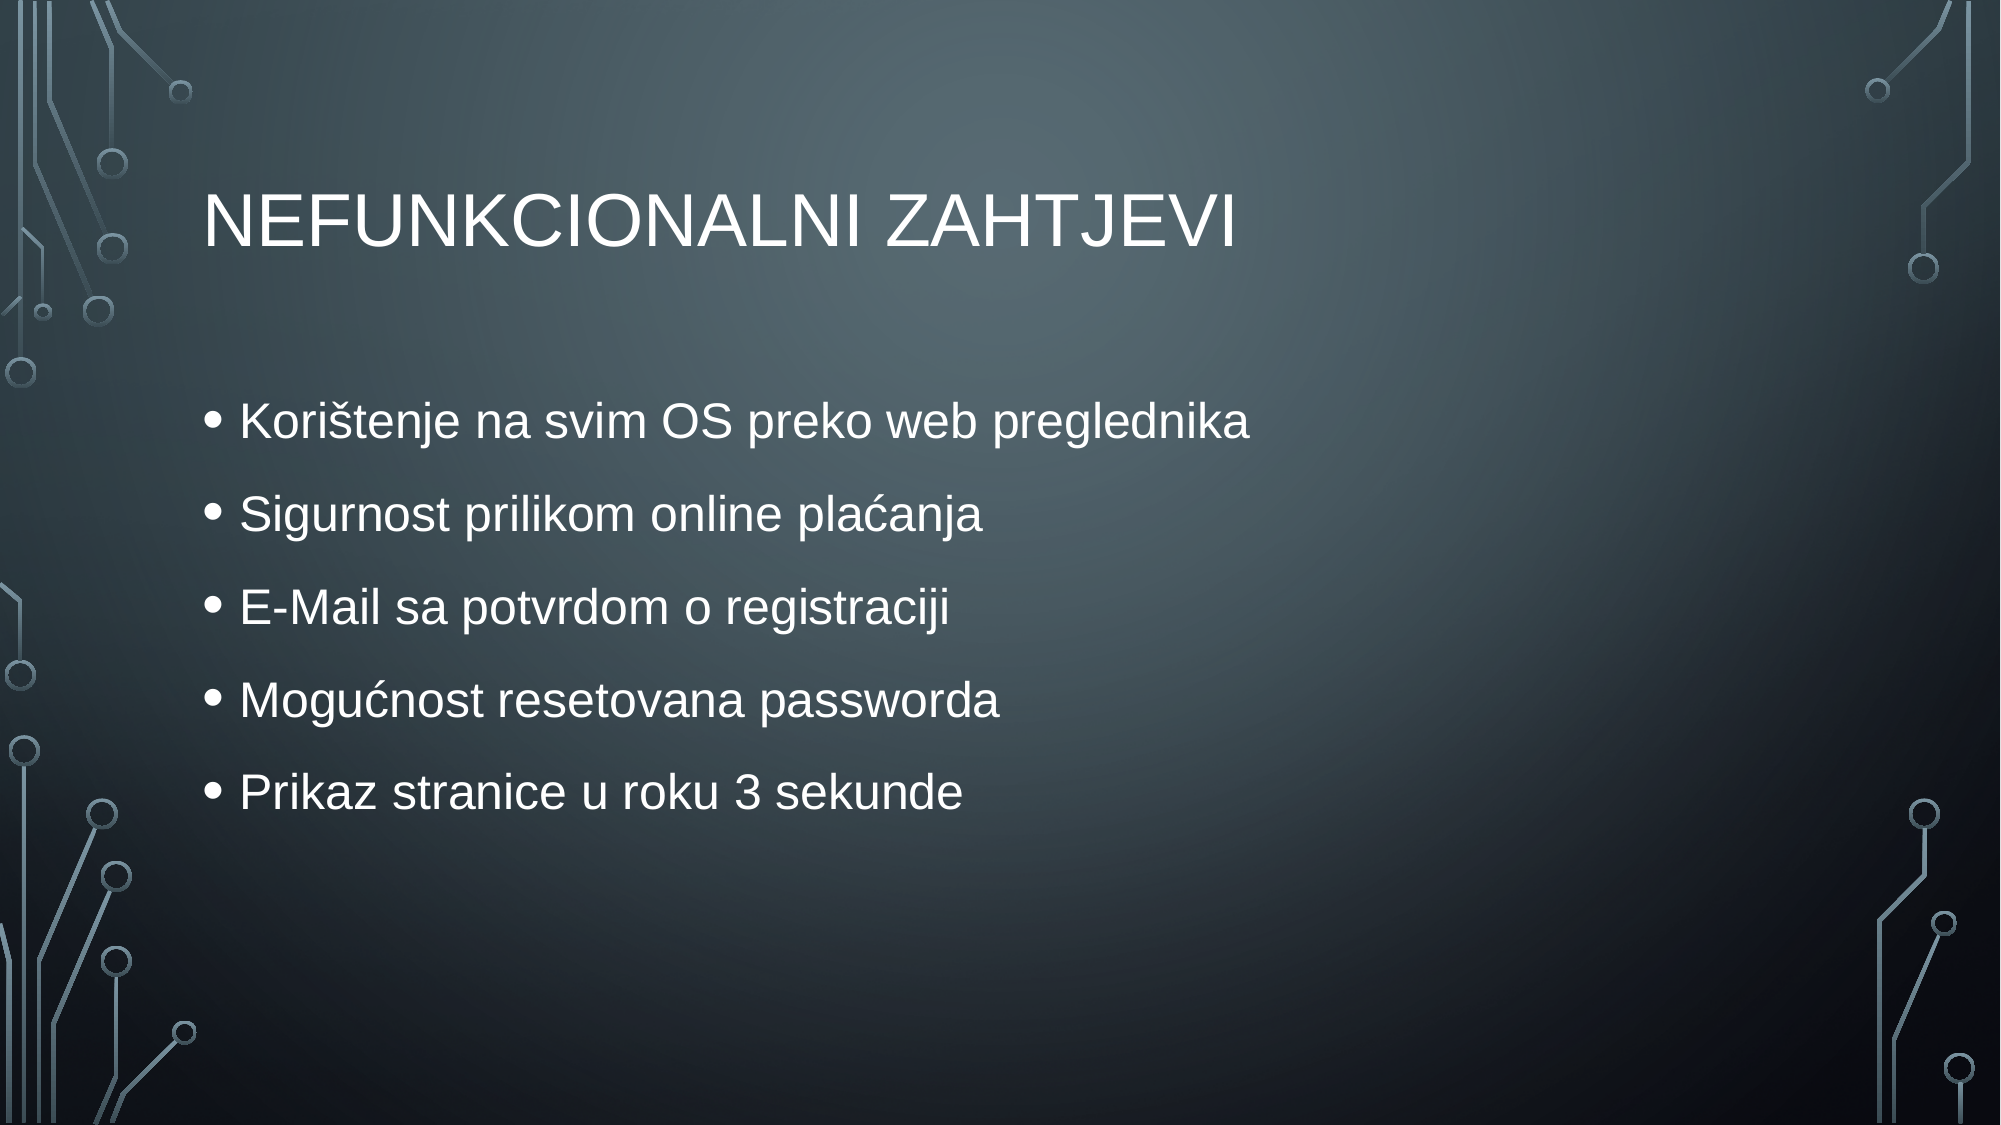

# Nefunkcionalni zahtjevi
Korištenje na svim OS preko web preglednika
Sigurnost prilikom online plaćanja
E-Mail sa potvrdom o registraciji
Mogućnost resetovana passworda
Prikaz stranice u roku 3 sekunde